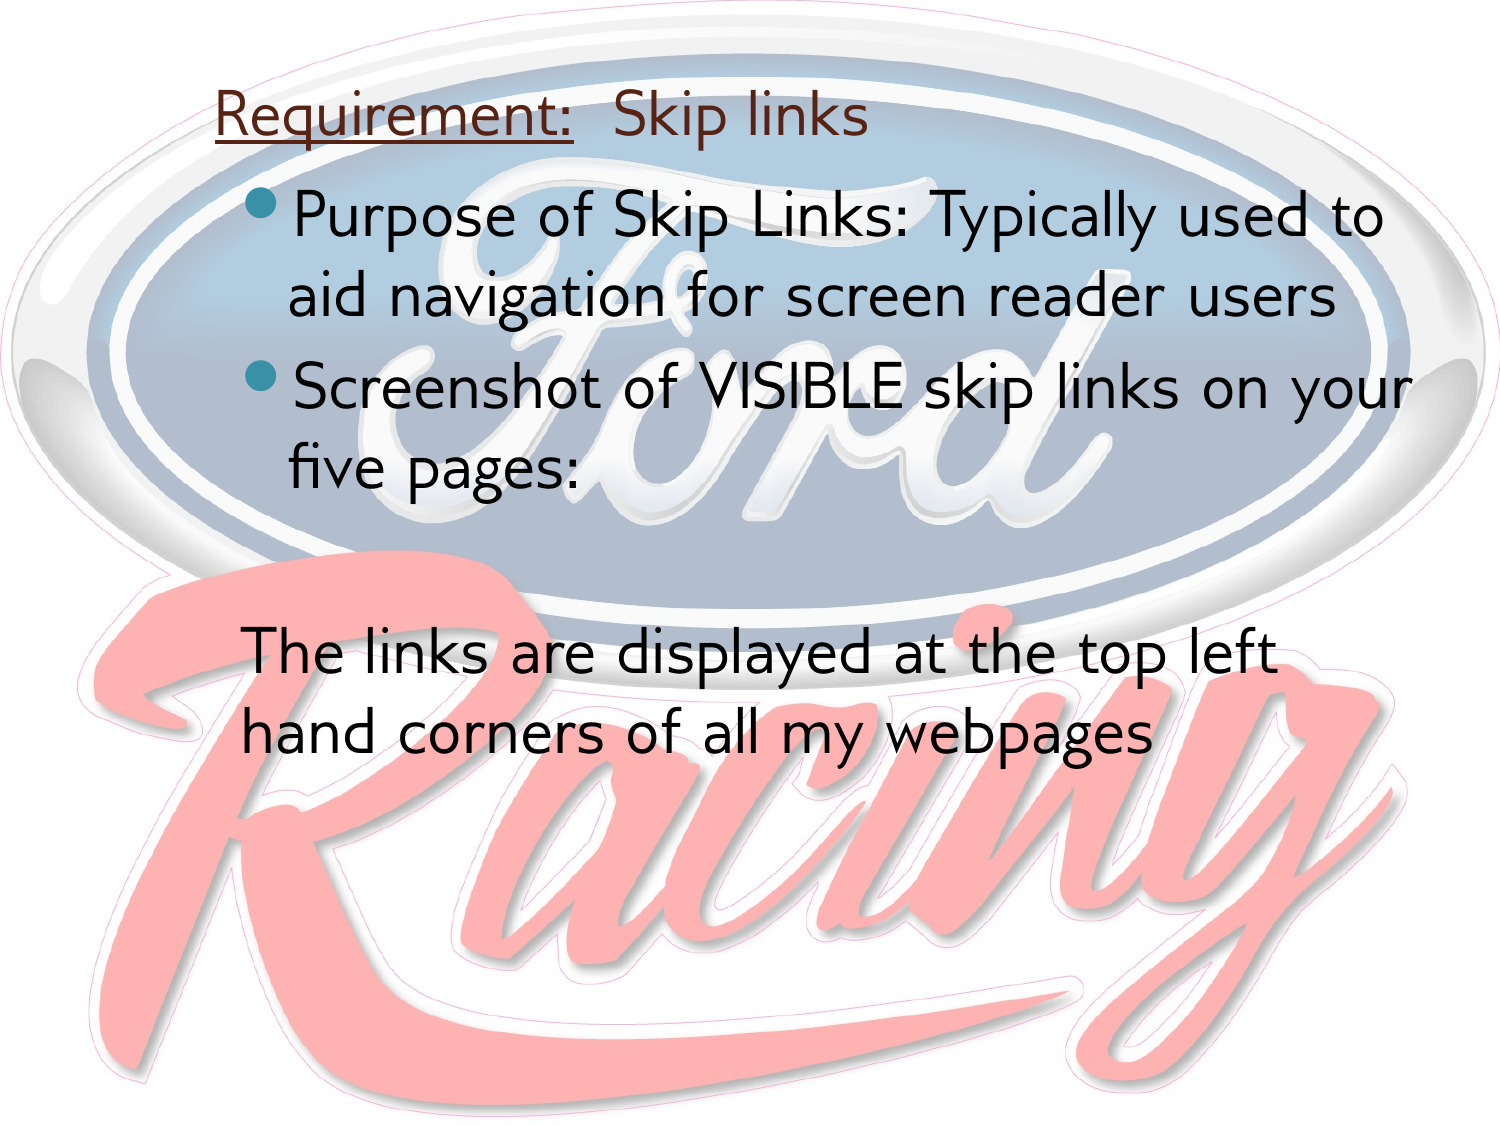

# Requirement:  Skip links
Purpose of Skip Links: Typically used to aid navigation for screen reader users
Screenshot of VISIBLE skip links on your five pages:

The links are displayed at the top left hand corners of all my webpages